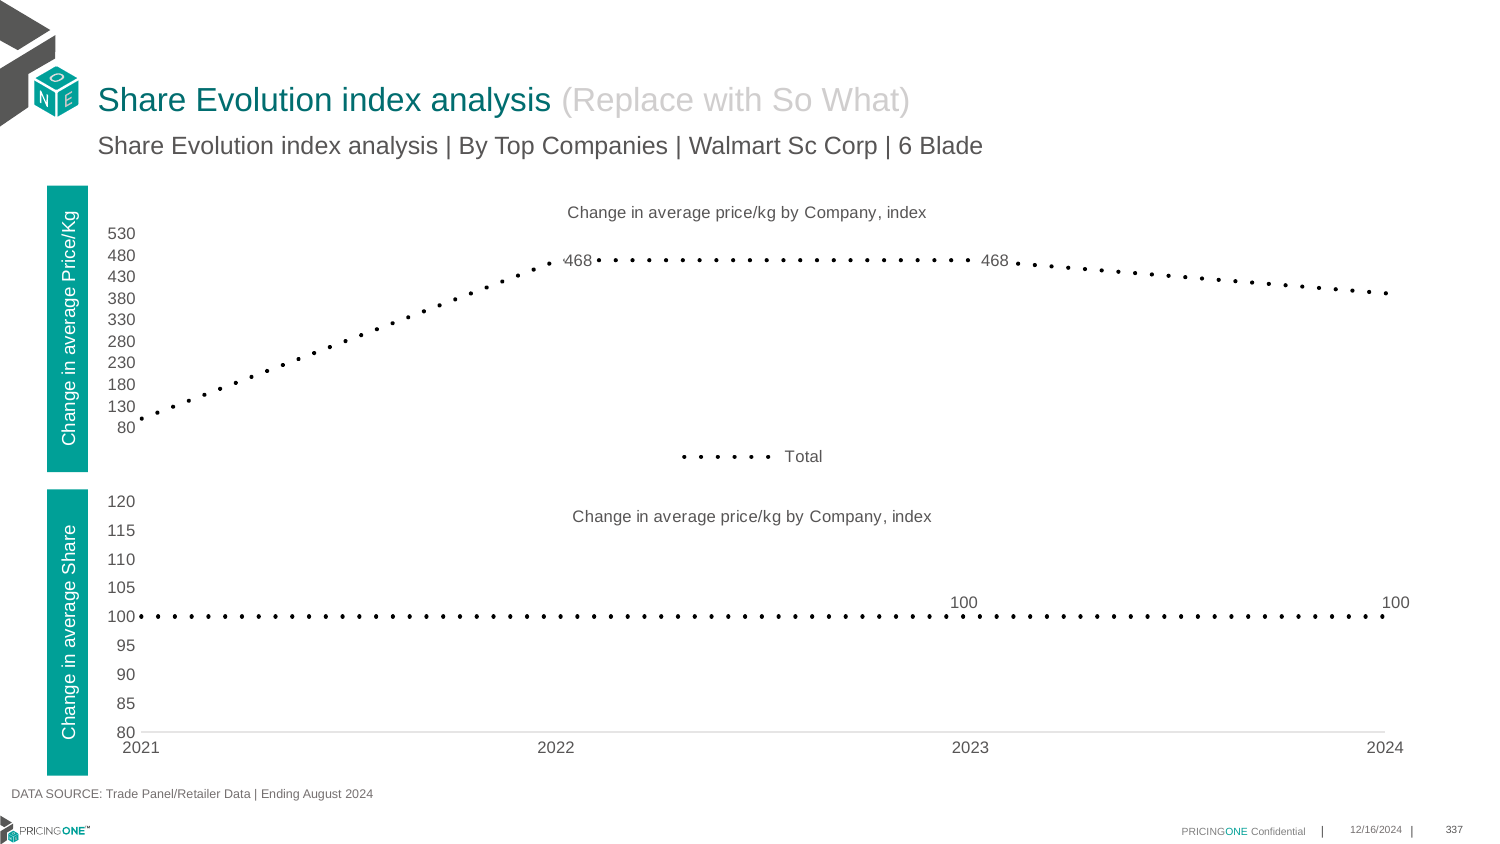

# Share Evolution index analysis (Replace with So What)
Share Evolution index analysis | By Top Companies | Walmart Sc Corp | 6 Blade

### Chart: Change in average price/kg by Company, index

| Category | Total |
|---|---|
| 2021 | 100.0 |
| 2022 | 468.0 |
| 2023 | 468.0 |
| 2024 | 390.0 |
Change in average Price/Kg

### Chart: Change in average price/kg by Company, index

| Category | Total |
|---|---|
| 2021 | 100.0 |
| 2022 | 100.0 |
| 2023 | 100.0 |
| 2024 | 100.0 |
Change in average Share
DATA SOURCE: Trade Panel/Retailer Data | Ending August 2024

12/16/2024
337